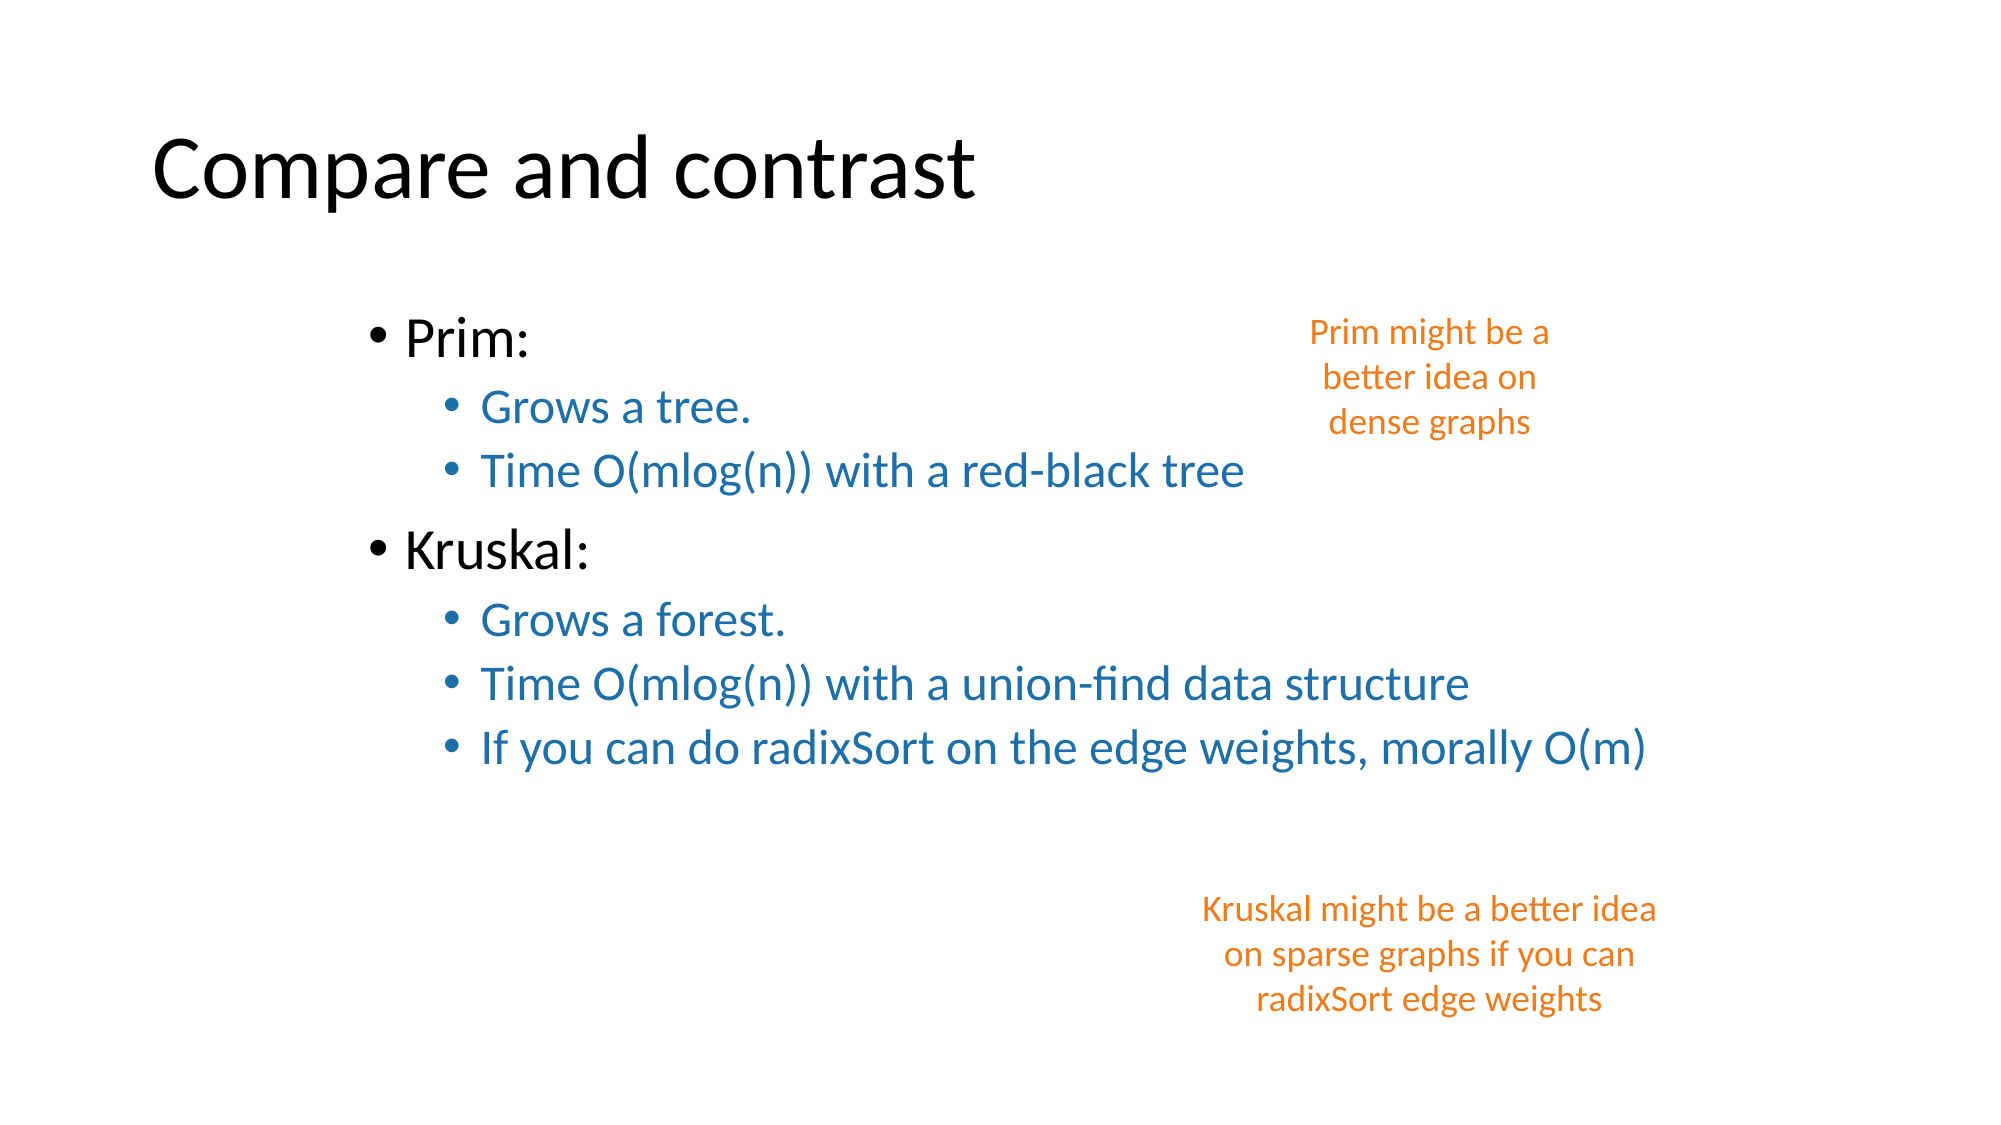

# Compare and contrast
Prim:
Grows a tree.
Time O(mlog(n)) with a red-black tree
Kruskal:
Grows a forest.
Time O(mlog(n)) with a union-find data structure
If you can do radixSort on the edge weights, morally O(m)
Prim might be a better idea on dense graphs
Kruskal might be a better idea on sparse graphs if you can radixSort edge weights